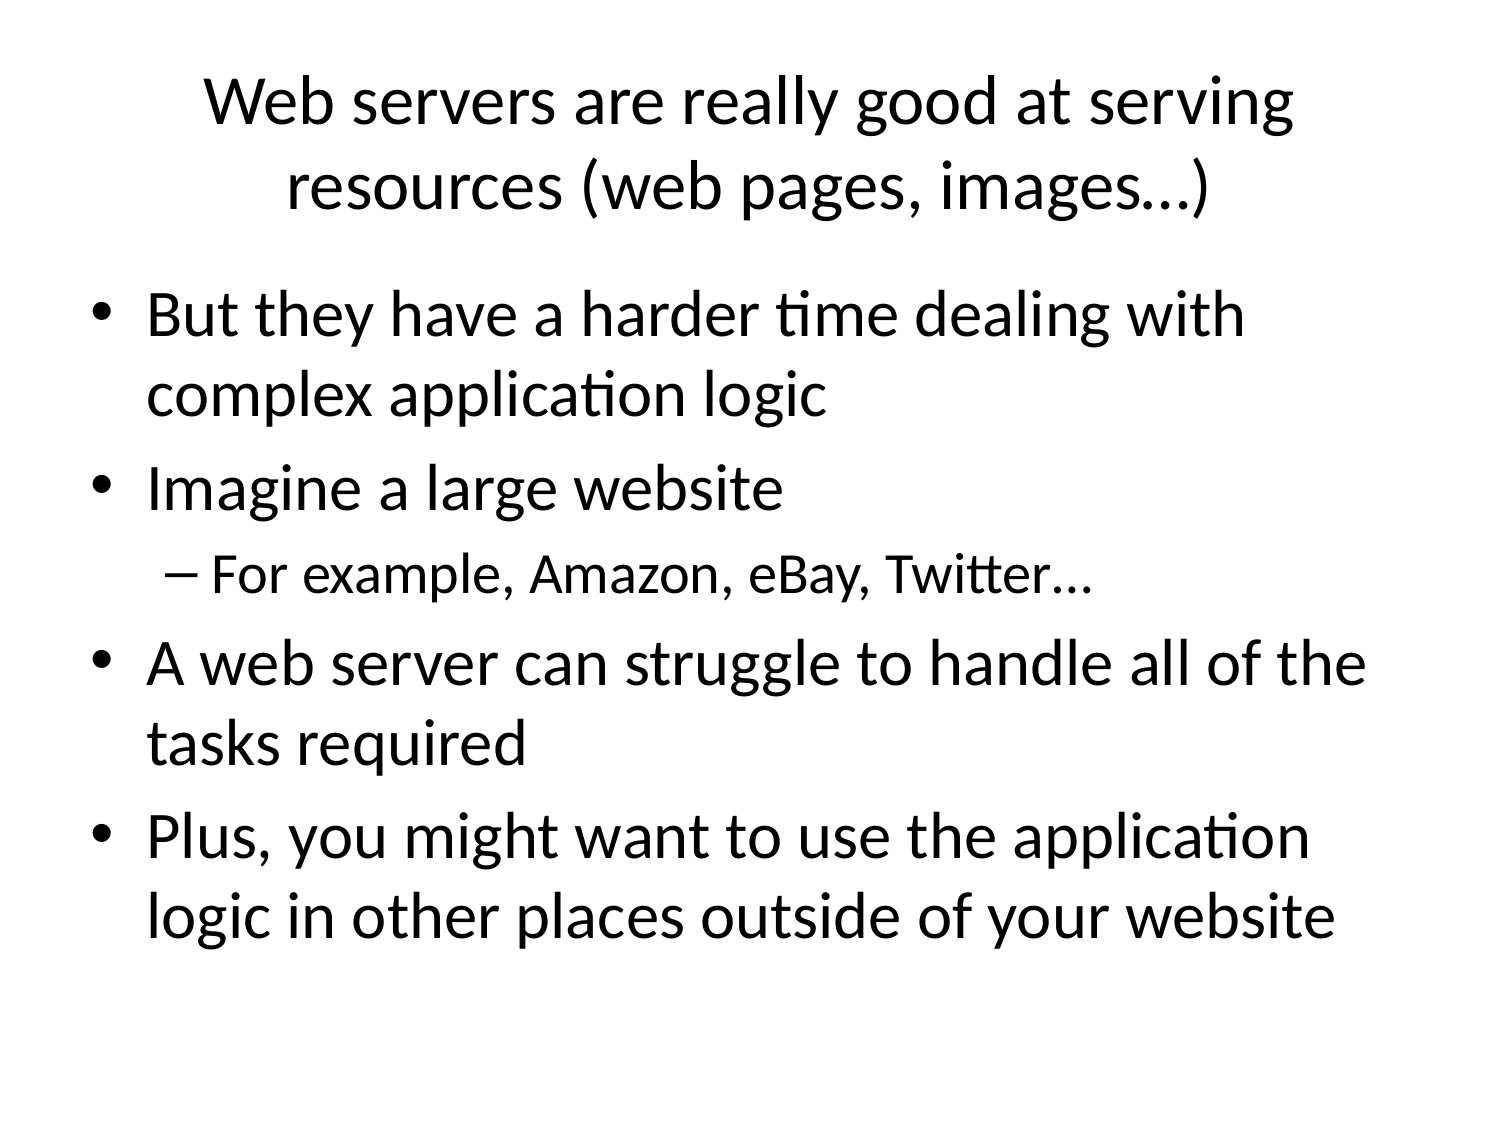

# Web servers are really good at serving resources (web pages, images…)
But they have a harder time dealing with complex application logic
Imagine a large website
For example, Amazon, eBay, Twitter…
A web server can struggle to handle all of the tasks required
Plus, you might want to use the application logic in other places outside of your website